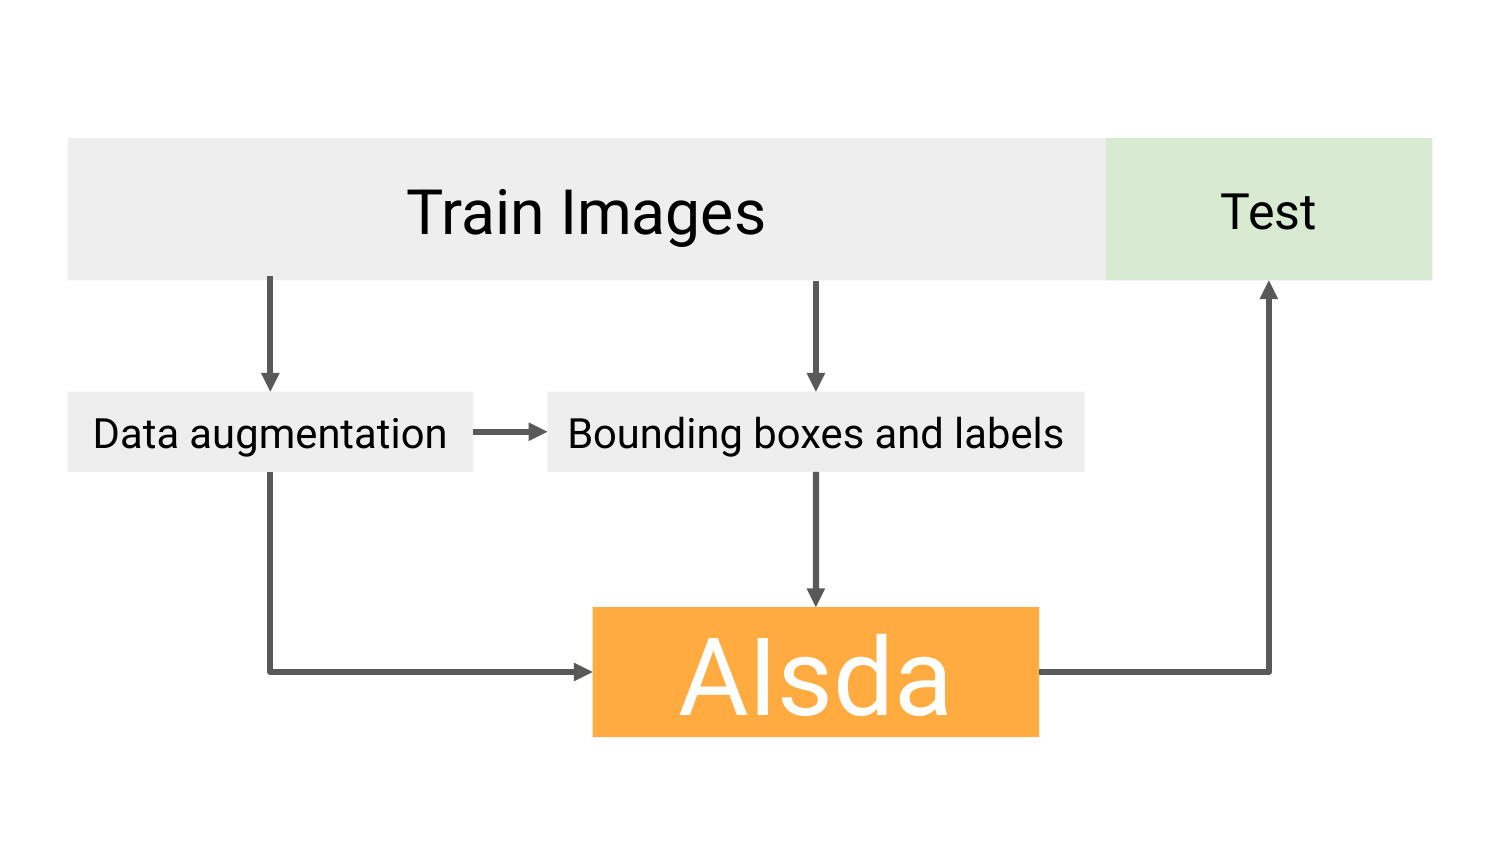

Train Images
Test
Data augmentation
Bounding boxes and labels
# AIsda